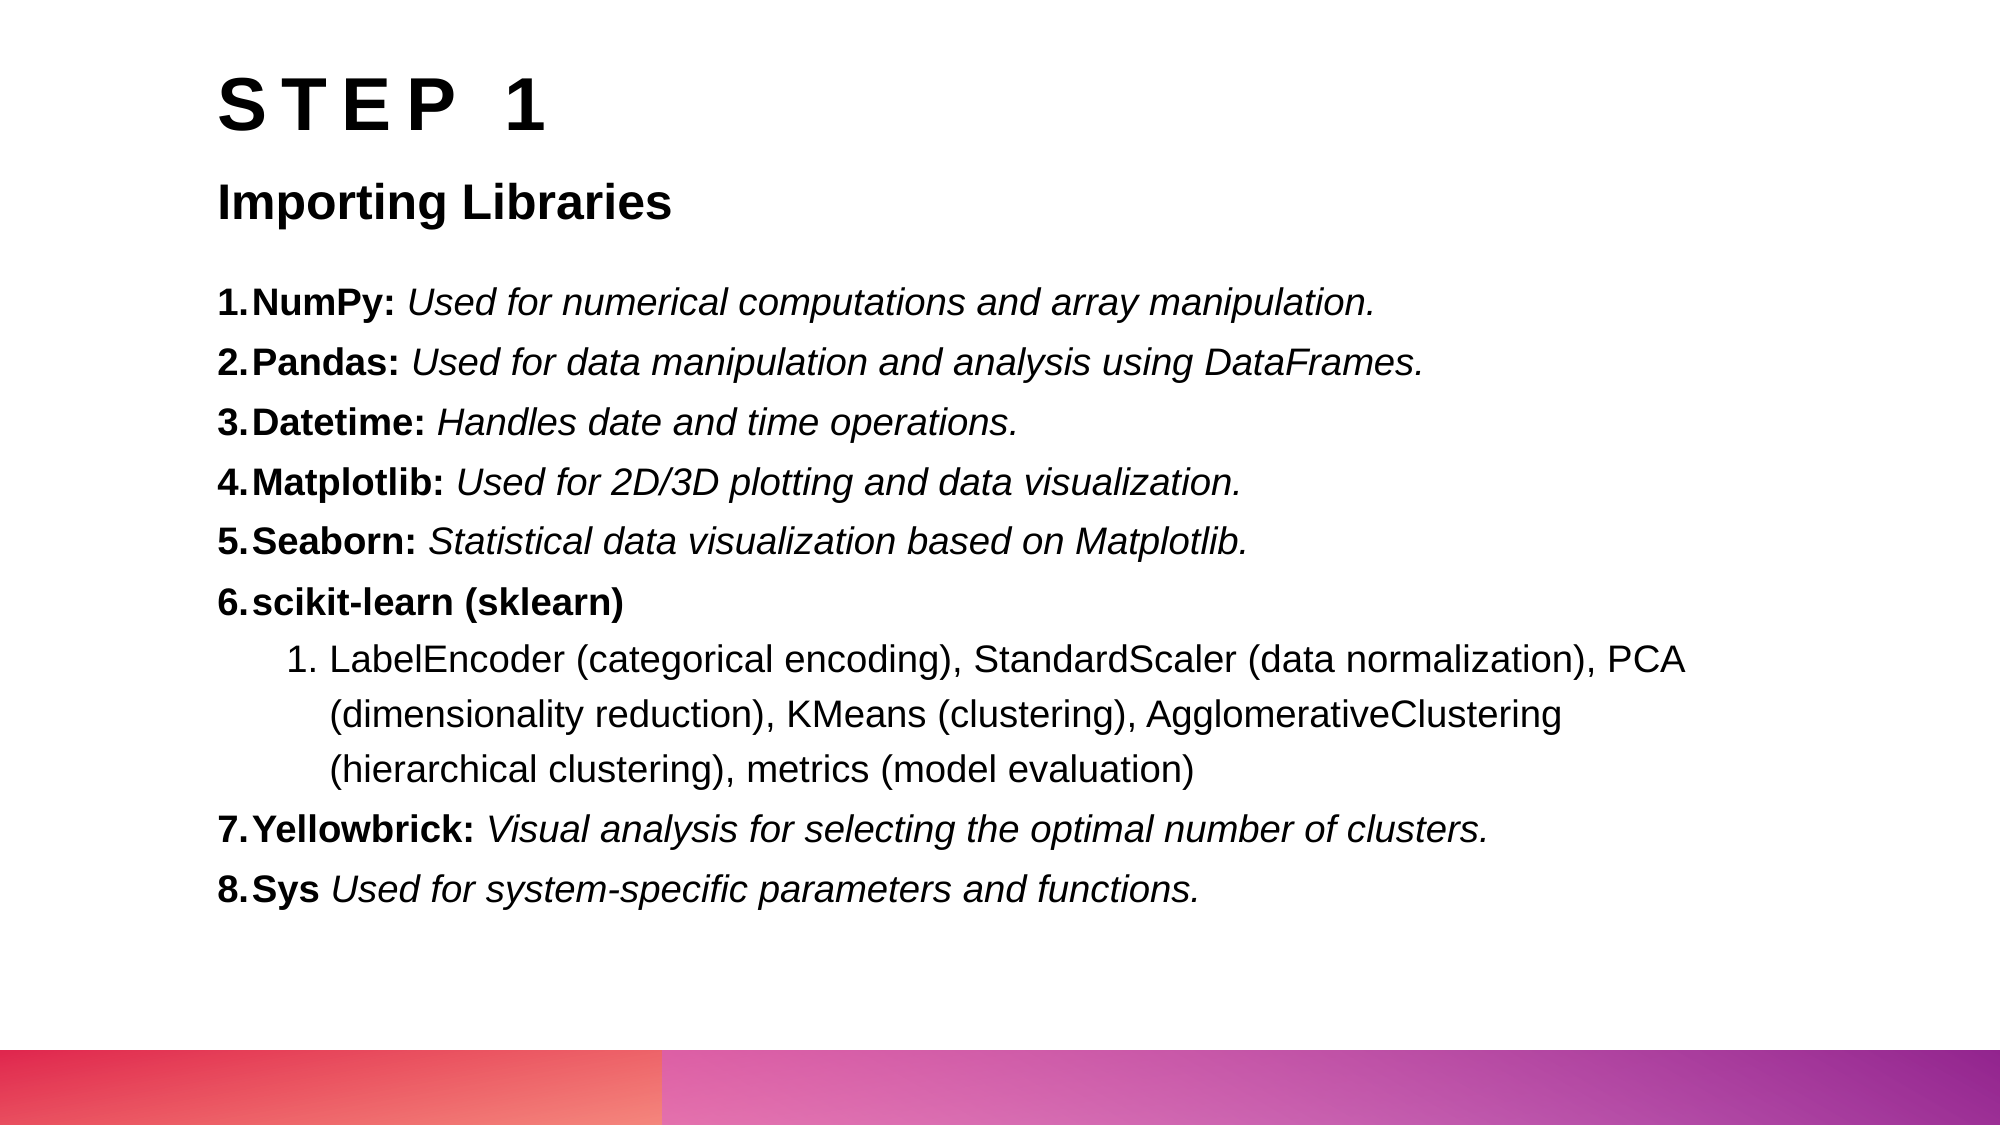

# Step 1
Importing Libraries
NumPy: Used for numerical computations and array manipulation.
Pandas: Used for data manipulation and analysis using DataFrames.
Datetime: Handles date and time operations.
Matplotlib: Used for 2D/3D plotting and data visualization.
Seaborn: Statistical data visualization based on Matplotlib.
scikit-learn (sklearn)
LabelEncoder (categorical encoding), StandardScaler (data normalization), PCA (dimensionality reduction), KMeans (clustering), AgglomerativeClustering (hierarchical clustering), metrics (model evaluation)
Yellowbrick: Visual analysis for selecting the optimal number of clusters.
Sys Used for system-specific parameters and functions.